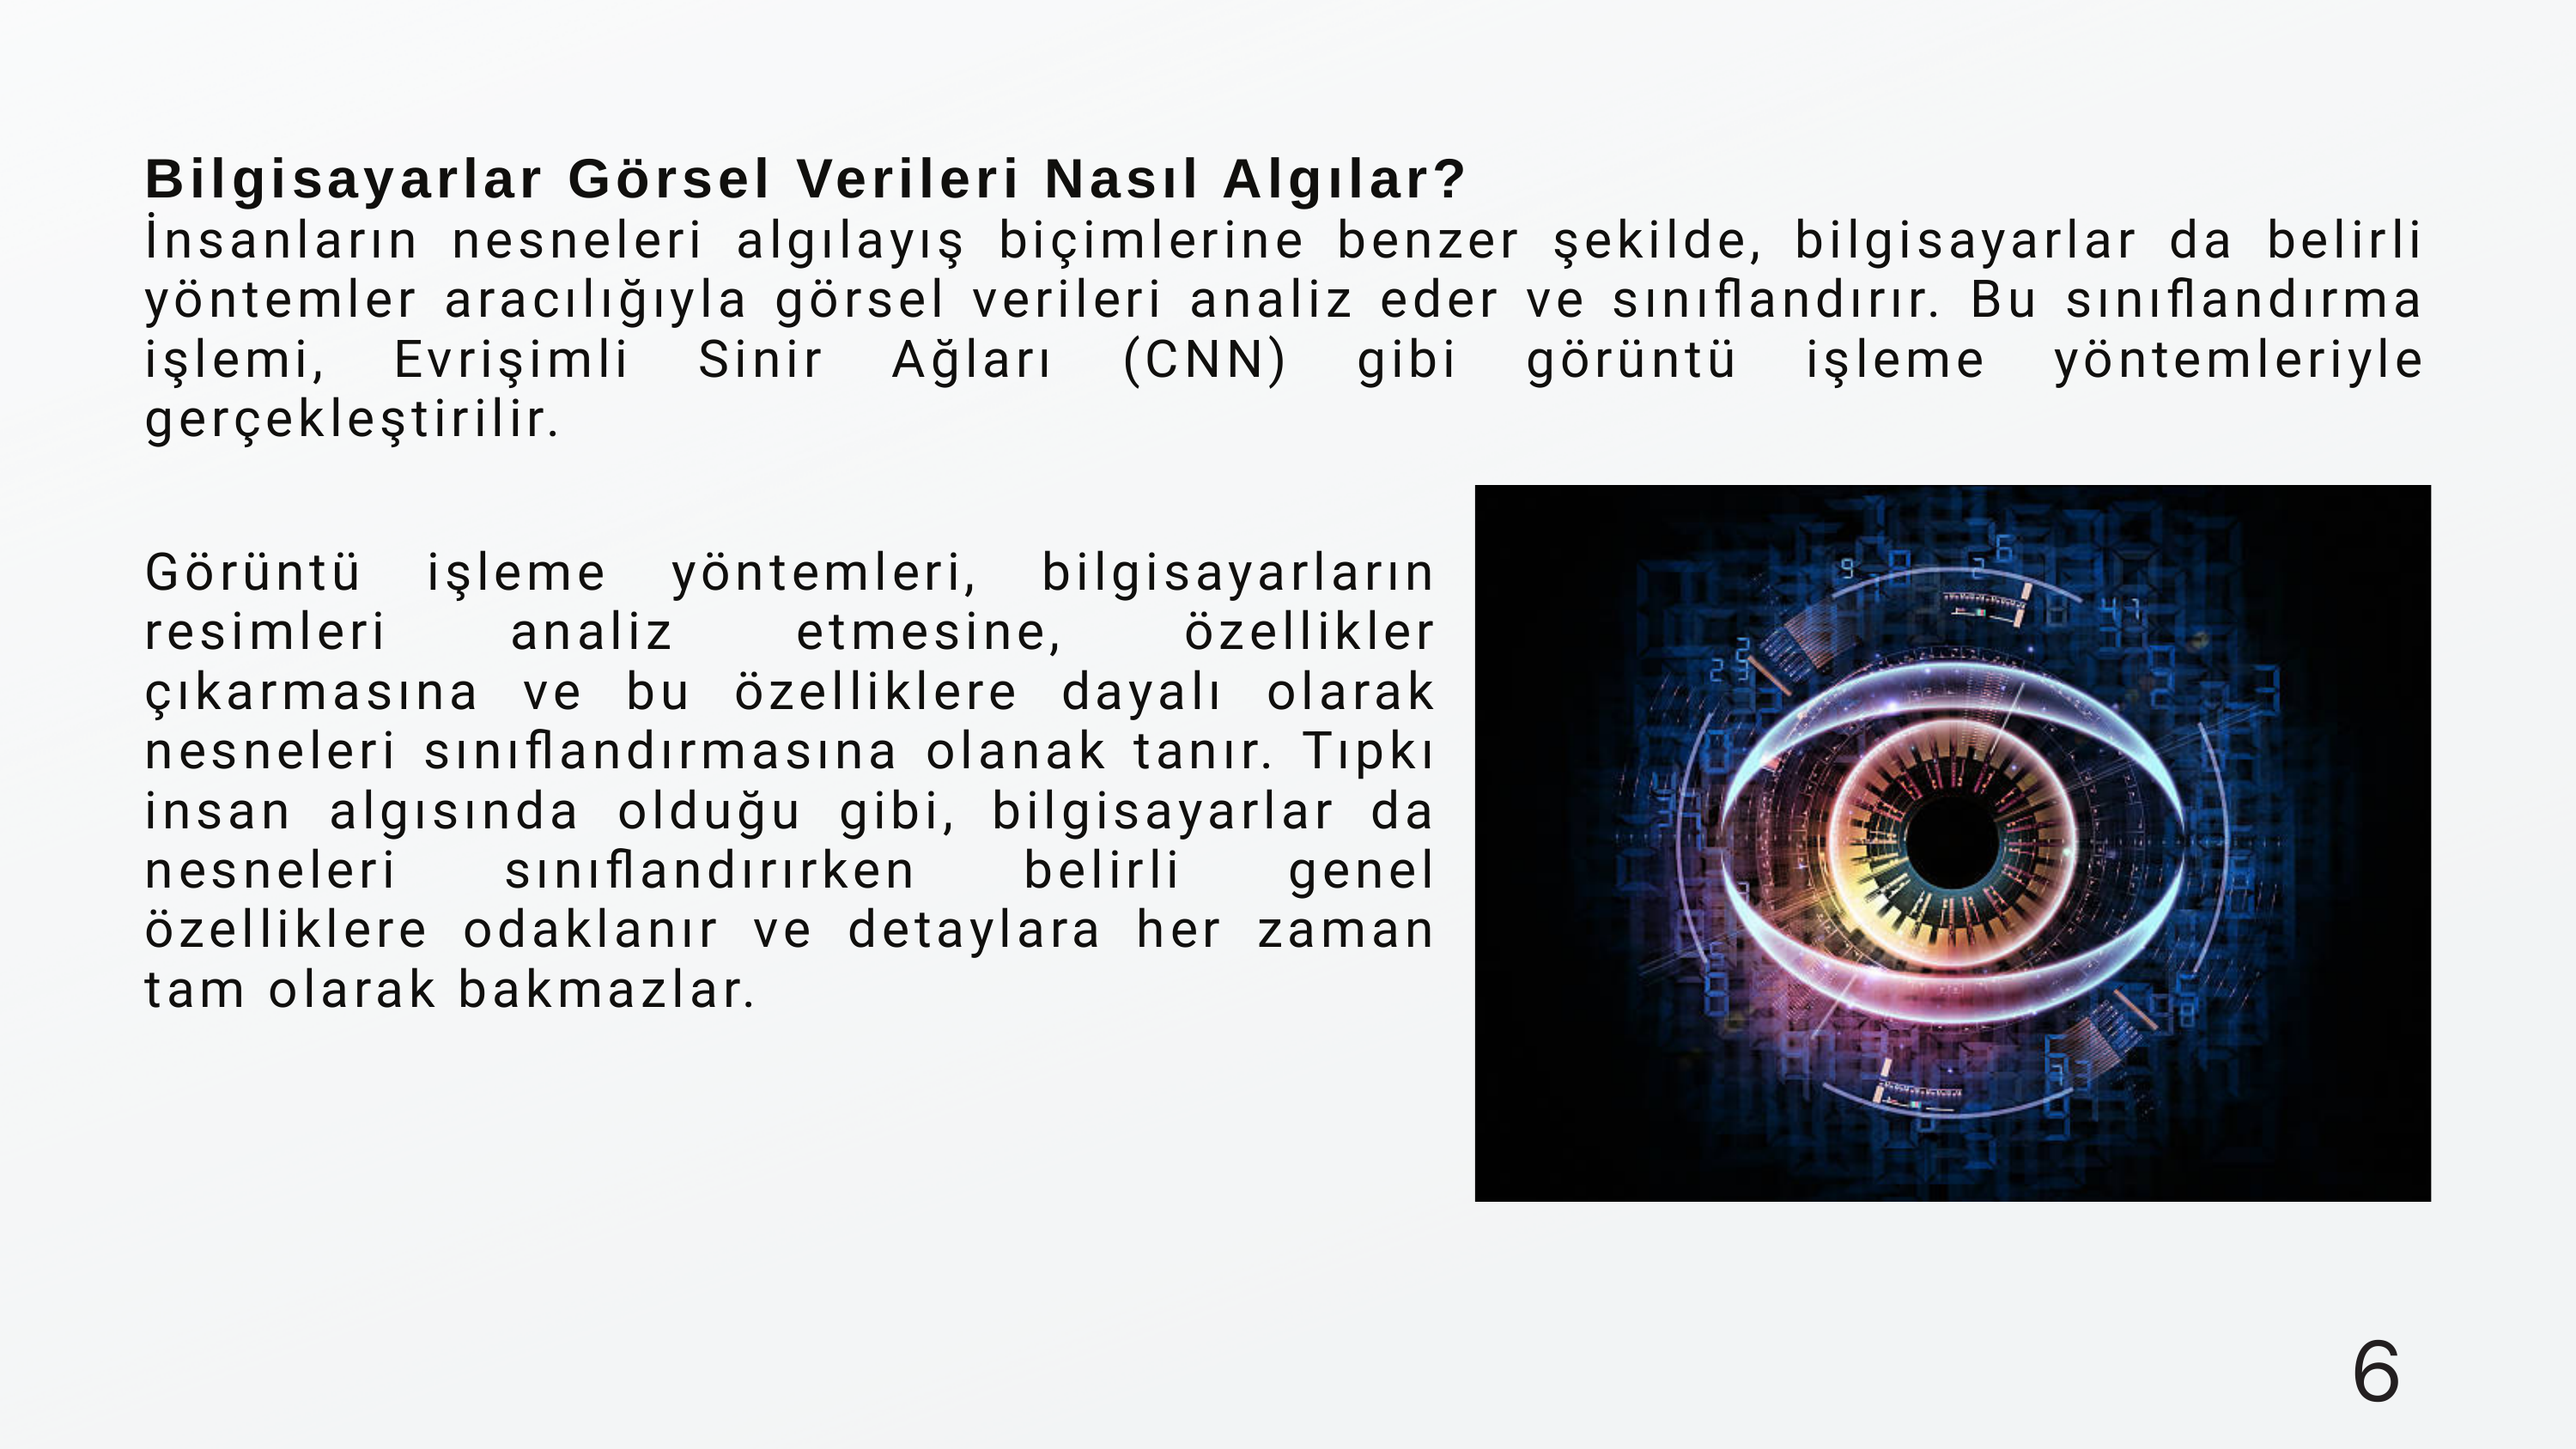

Bilgisayarlar Görsel Verileri Nasıl Algılar?
İnsanların nesneleri algılayış biçimlerine benzer şekilde, bilgisayarlar da belirli yöntemler aracılığıyla görsel verileri analiz eder ve sınıflandırır. Bu sınıflandırma işlemi, Evrişimli Sinir Ağları (CNN) gibi görüntü işleme yöntemleriyle gerçekleştirilir.

Görüntü işleme yöntemleri, bilgisayarların resimleri analiz etmesine, özellikler çıkarmasına ve bu özelliklere dayalı olarak nesneleri sınıflandırmasına olanak tanır. Tıpkı insan algısında olduğu gibi, bilgisayarlar da nesneleri sınıflandırırken belirli genel özelliklere odaklanır ve detaylara her zaman tam olarak bakmazlar.
6